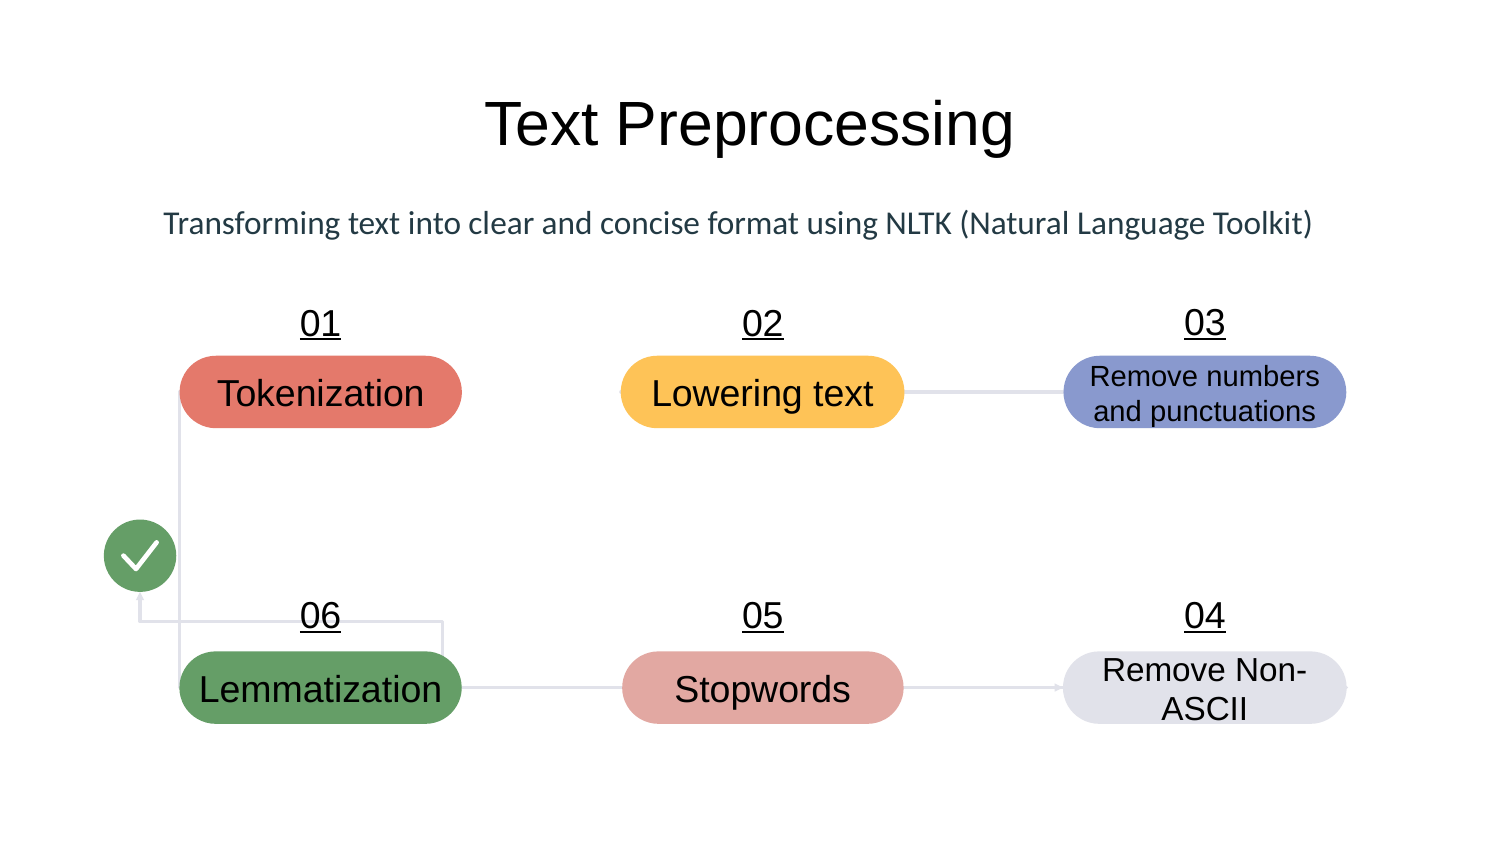

# Text Preprocessing
Transforming text into clear and concise format using NLTK (Natural Language Toolkit)
03
01
02
Tokenization
Remove numbers and punctuations
Lowering text

06
05
04
Stopwords
Remove Non-ASCII
Lemmatization